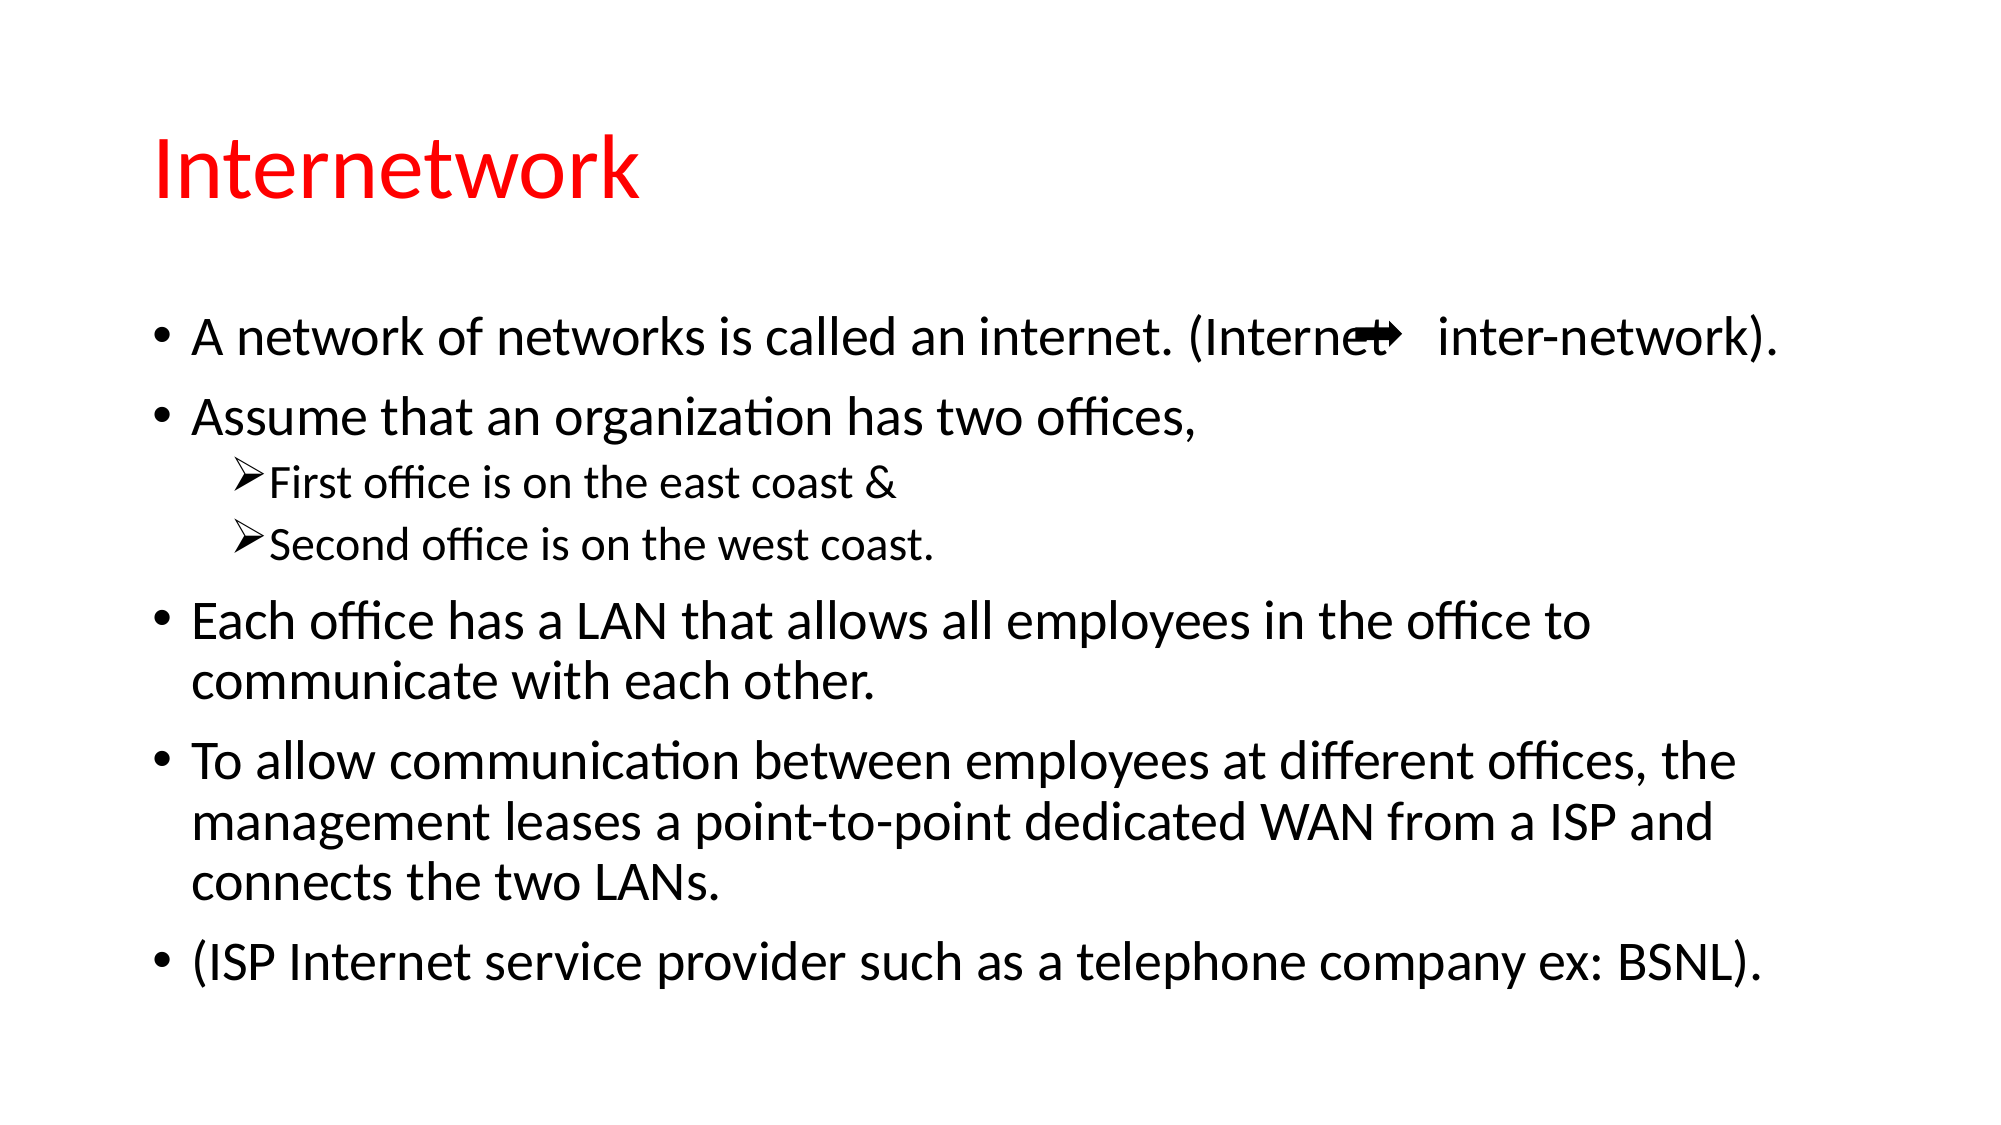

# Internetwork
A network of networks is called an internet. (Internet    inter-network).
Assume that an organization has two offices,
First office is on the east coast &
Second office is on the west coast.
Each office has a LAN that allows all employees in the office to communicate with each other.
To allow communication between employees at different offices, the management leases a point-to-point dedicated WAN from a ISP and connects the two LANs.
(ISP Internet service provider such as a telephone company ex: BSNL).